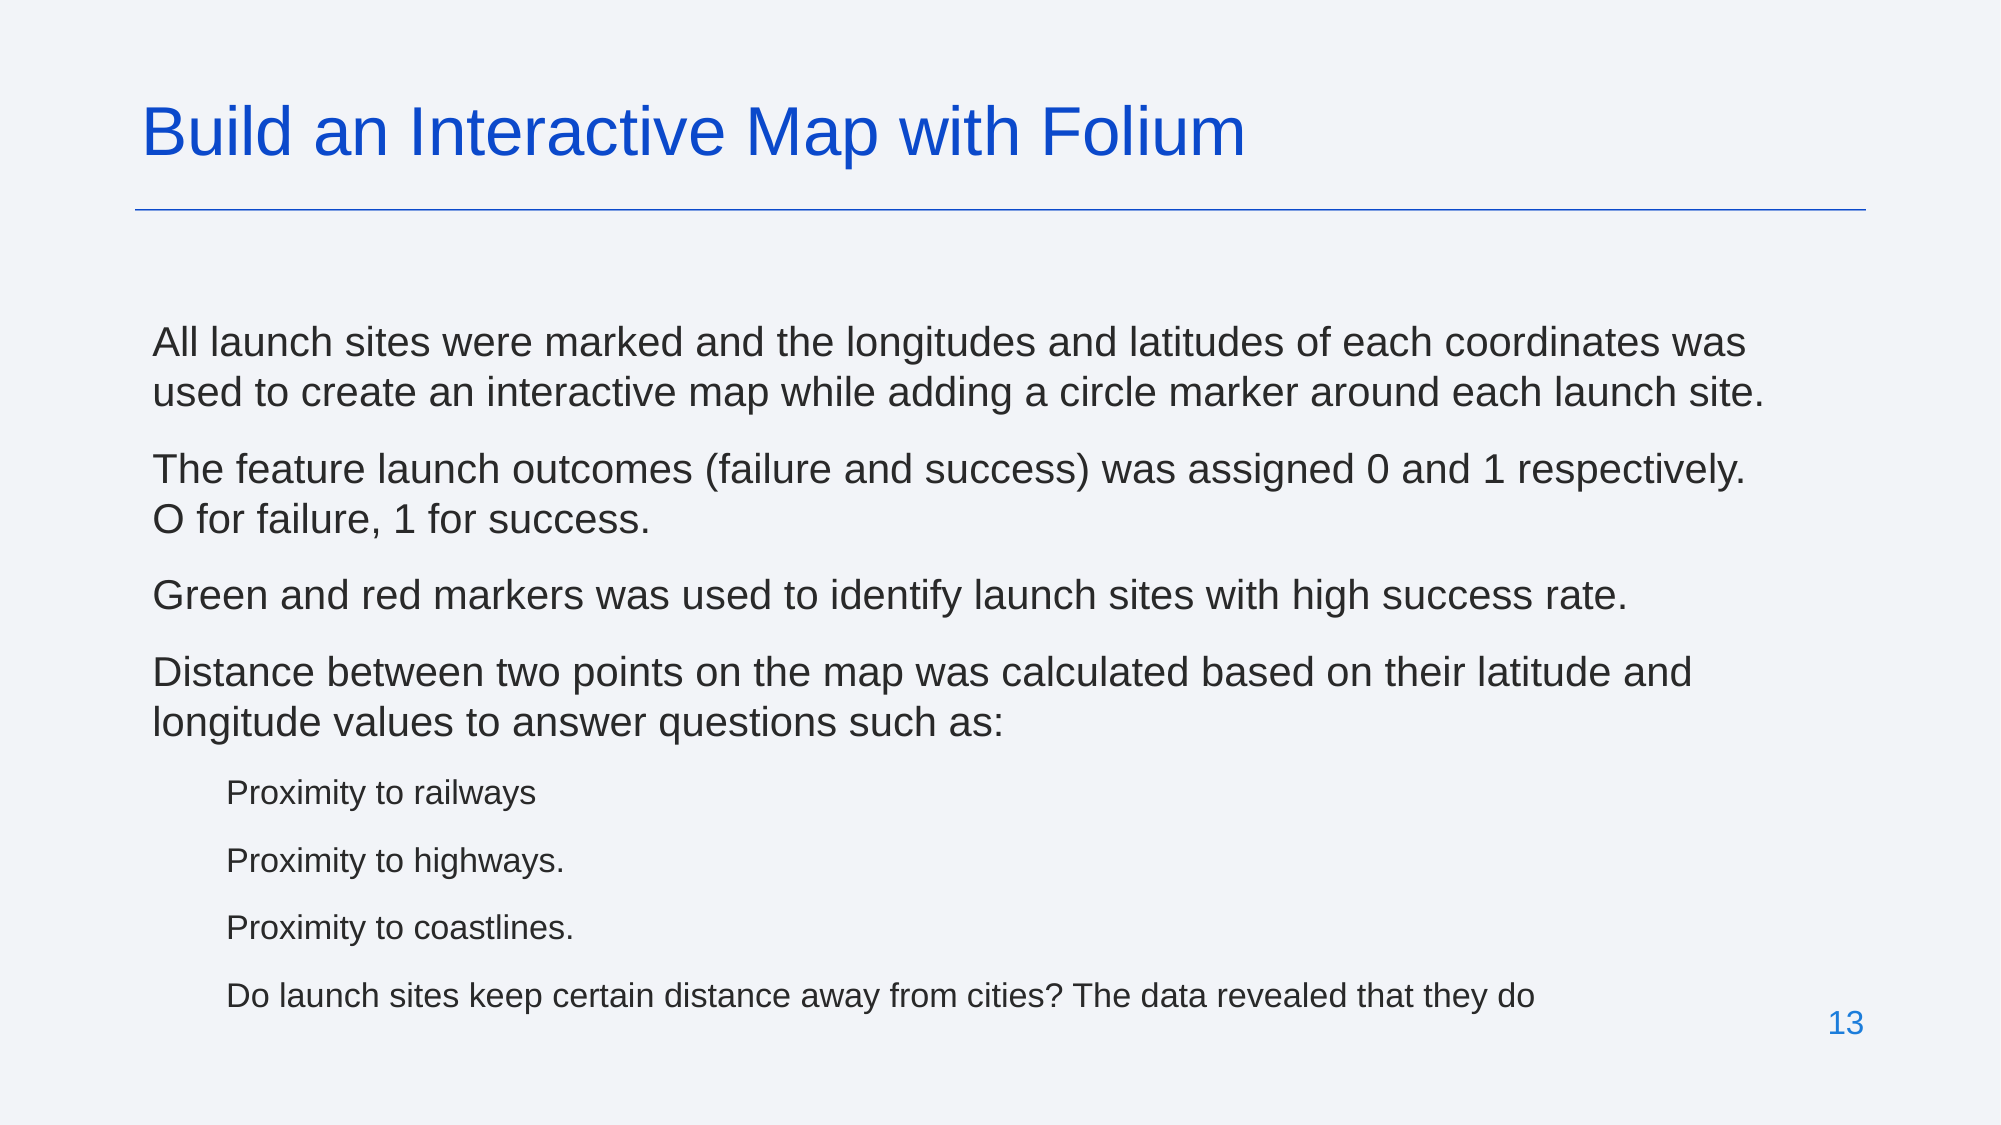

Build an Interactive Map with Folium
All launch sites were marked and the longitudes and latitudes of each coordinates was used to create an interactive map while adding a circle marker around each launch site.
The feature launch outcomes (failure and success) was assigned 0 and 1 respectively. O for failure, 1 for success.
Green and red markers was used to identify launch sites with high success rate.
Distance between two points on the map was calculated based on their latitude and longitude values to answer questions such as:
Proximity to railways
Proximity to highways.
Proximity to coastlines.
Do launch sites keep certain distance away from cities? The data revealed that they do

13